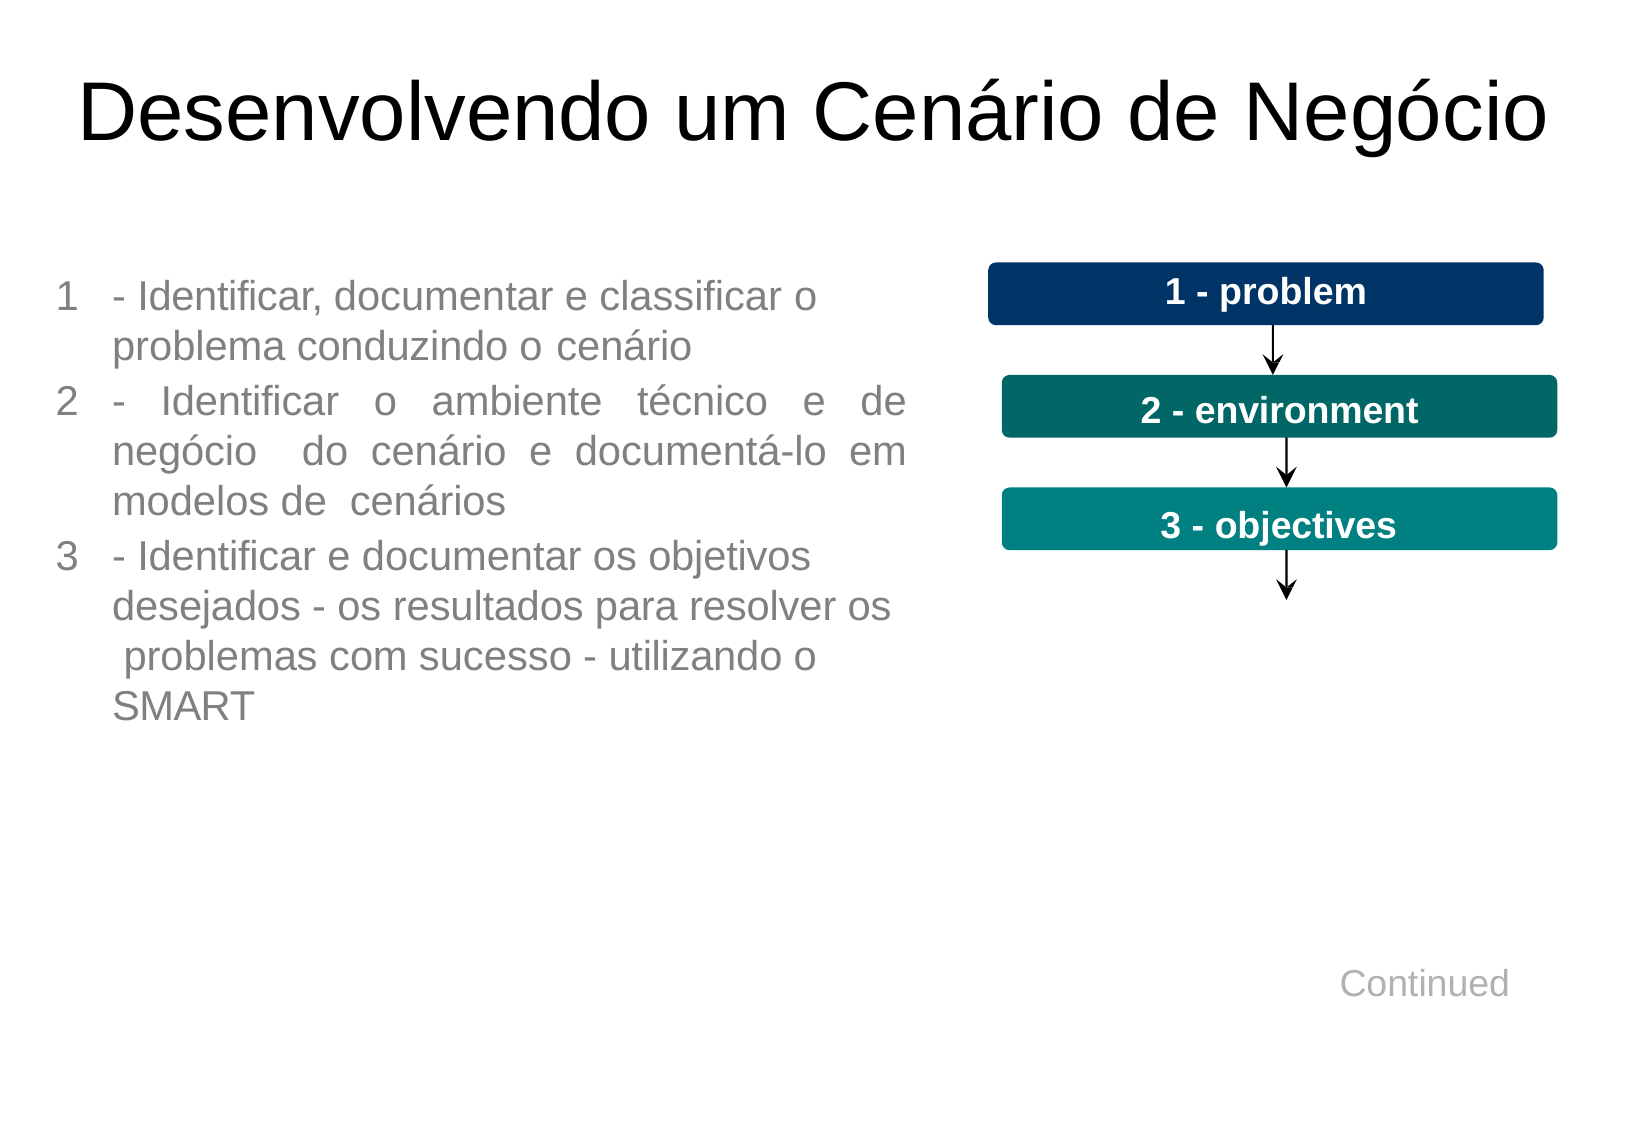

# Desenvolvendo um Cenário de Negócio

1 - problem

2 - environment

3 - objectives
- Identificar, documentar e classificar o
problema conduzindo o cenário
- Identificar o ambiente técnico e de negócio  do cenário e documentá-lo em modelos de  cenários
- Identificar e documentar os objetivos  desejados - os resultados para resolver os  problemas com sucesso - utilizando o  SMART

Continued